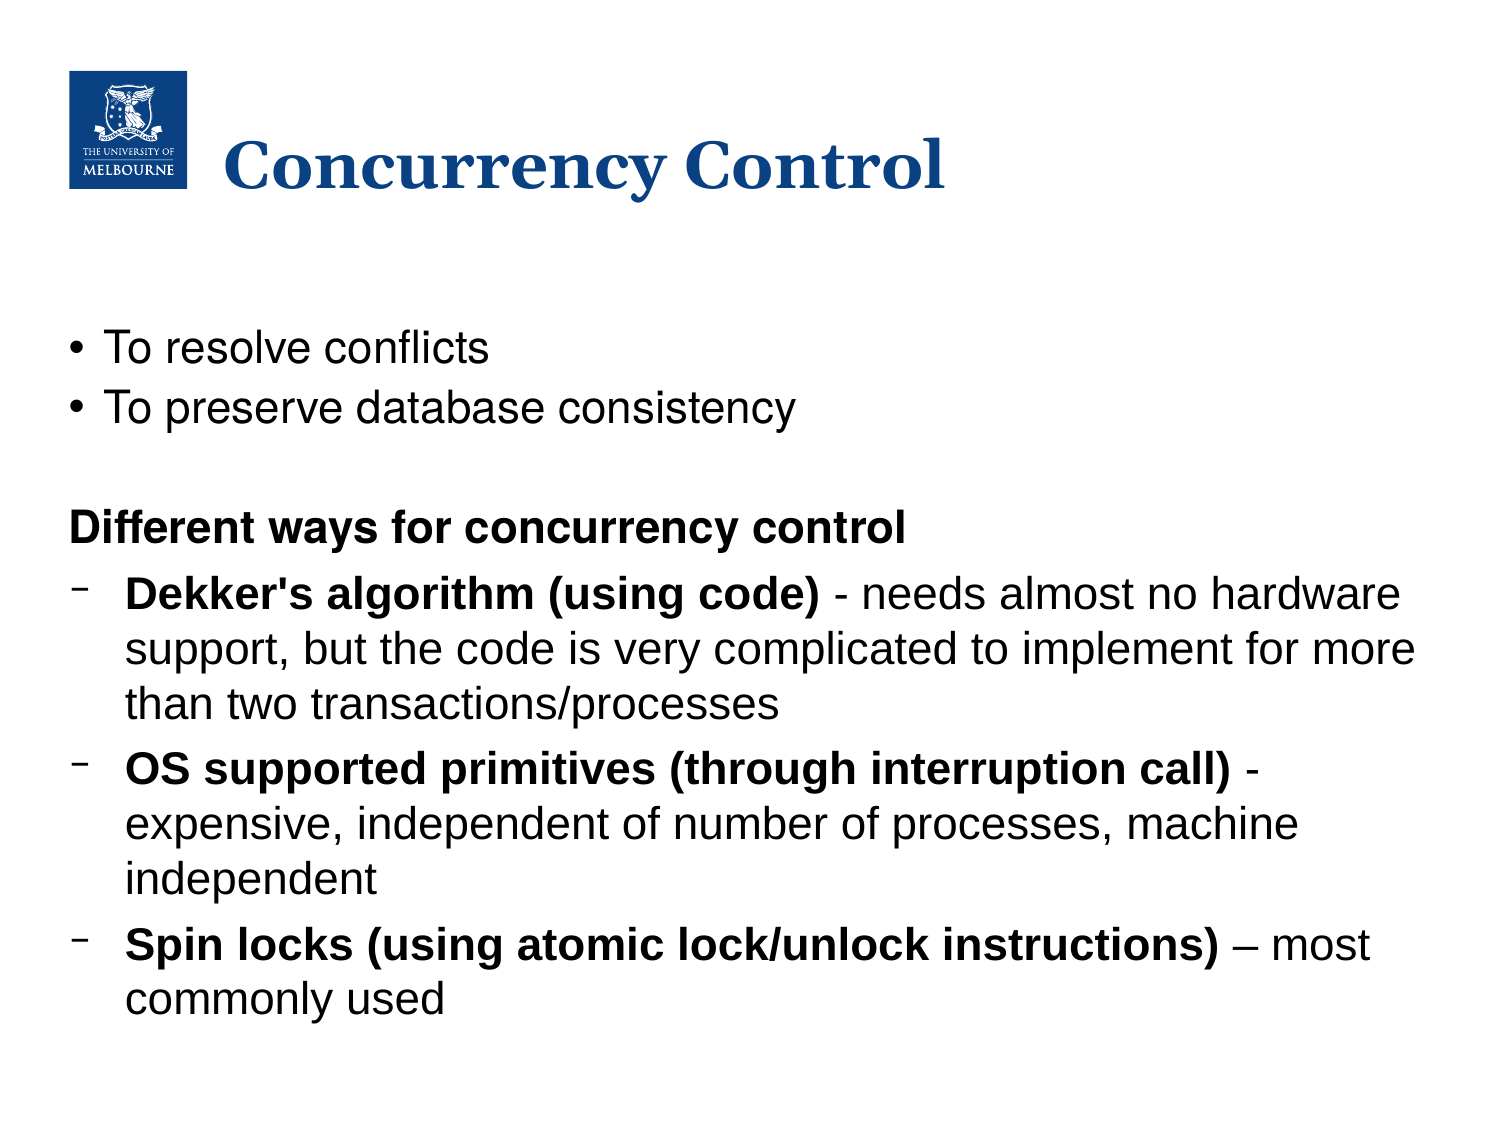

# Concurrency Control

To resolve conflicts
To preserve database consistency

Different ways for concurrency control
Dekker's algorithm (using code) - needs almost no hardware support, but the code is very complicated to implement for more than two transactions/processes
OS supported primitives (through interruption call) - expensive, independent of number of processes, machine independent
Spin locks (using atomic lock/unlock instructions) – most commonly used